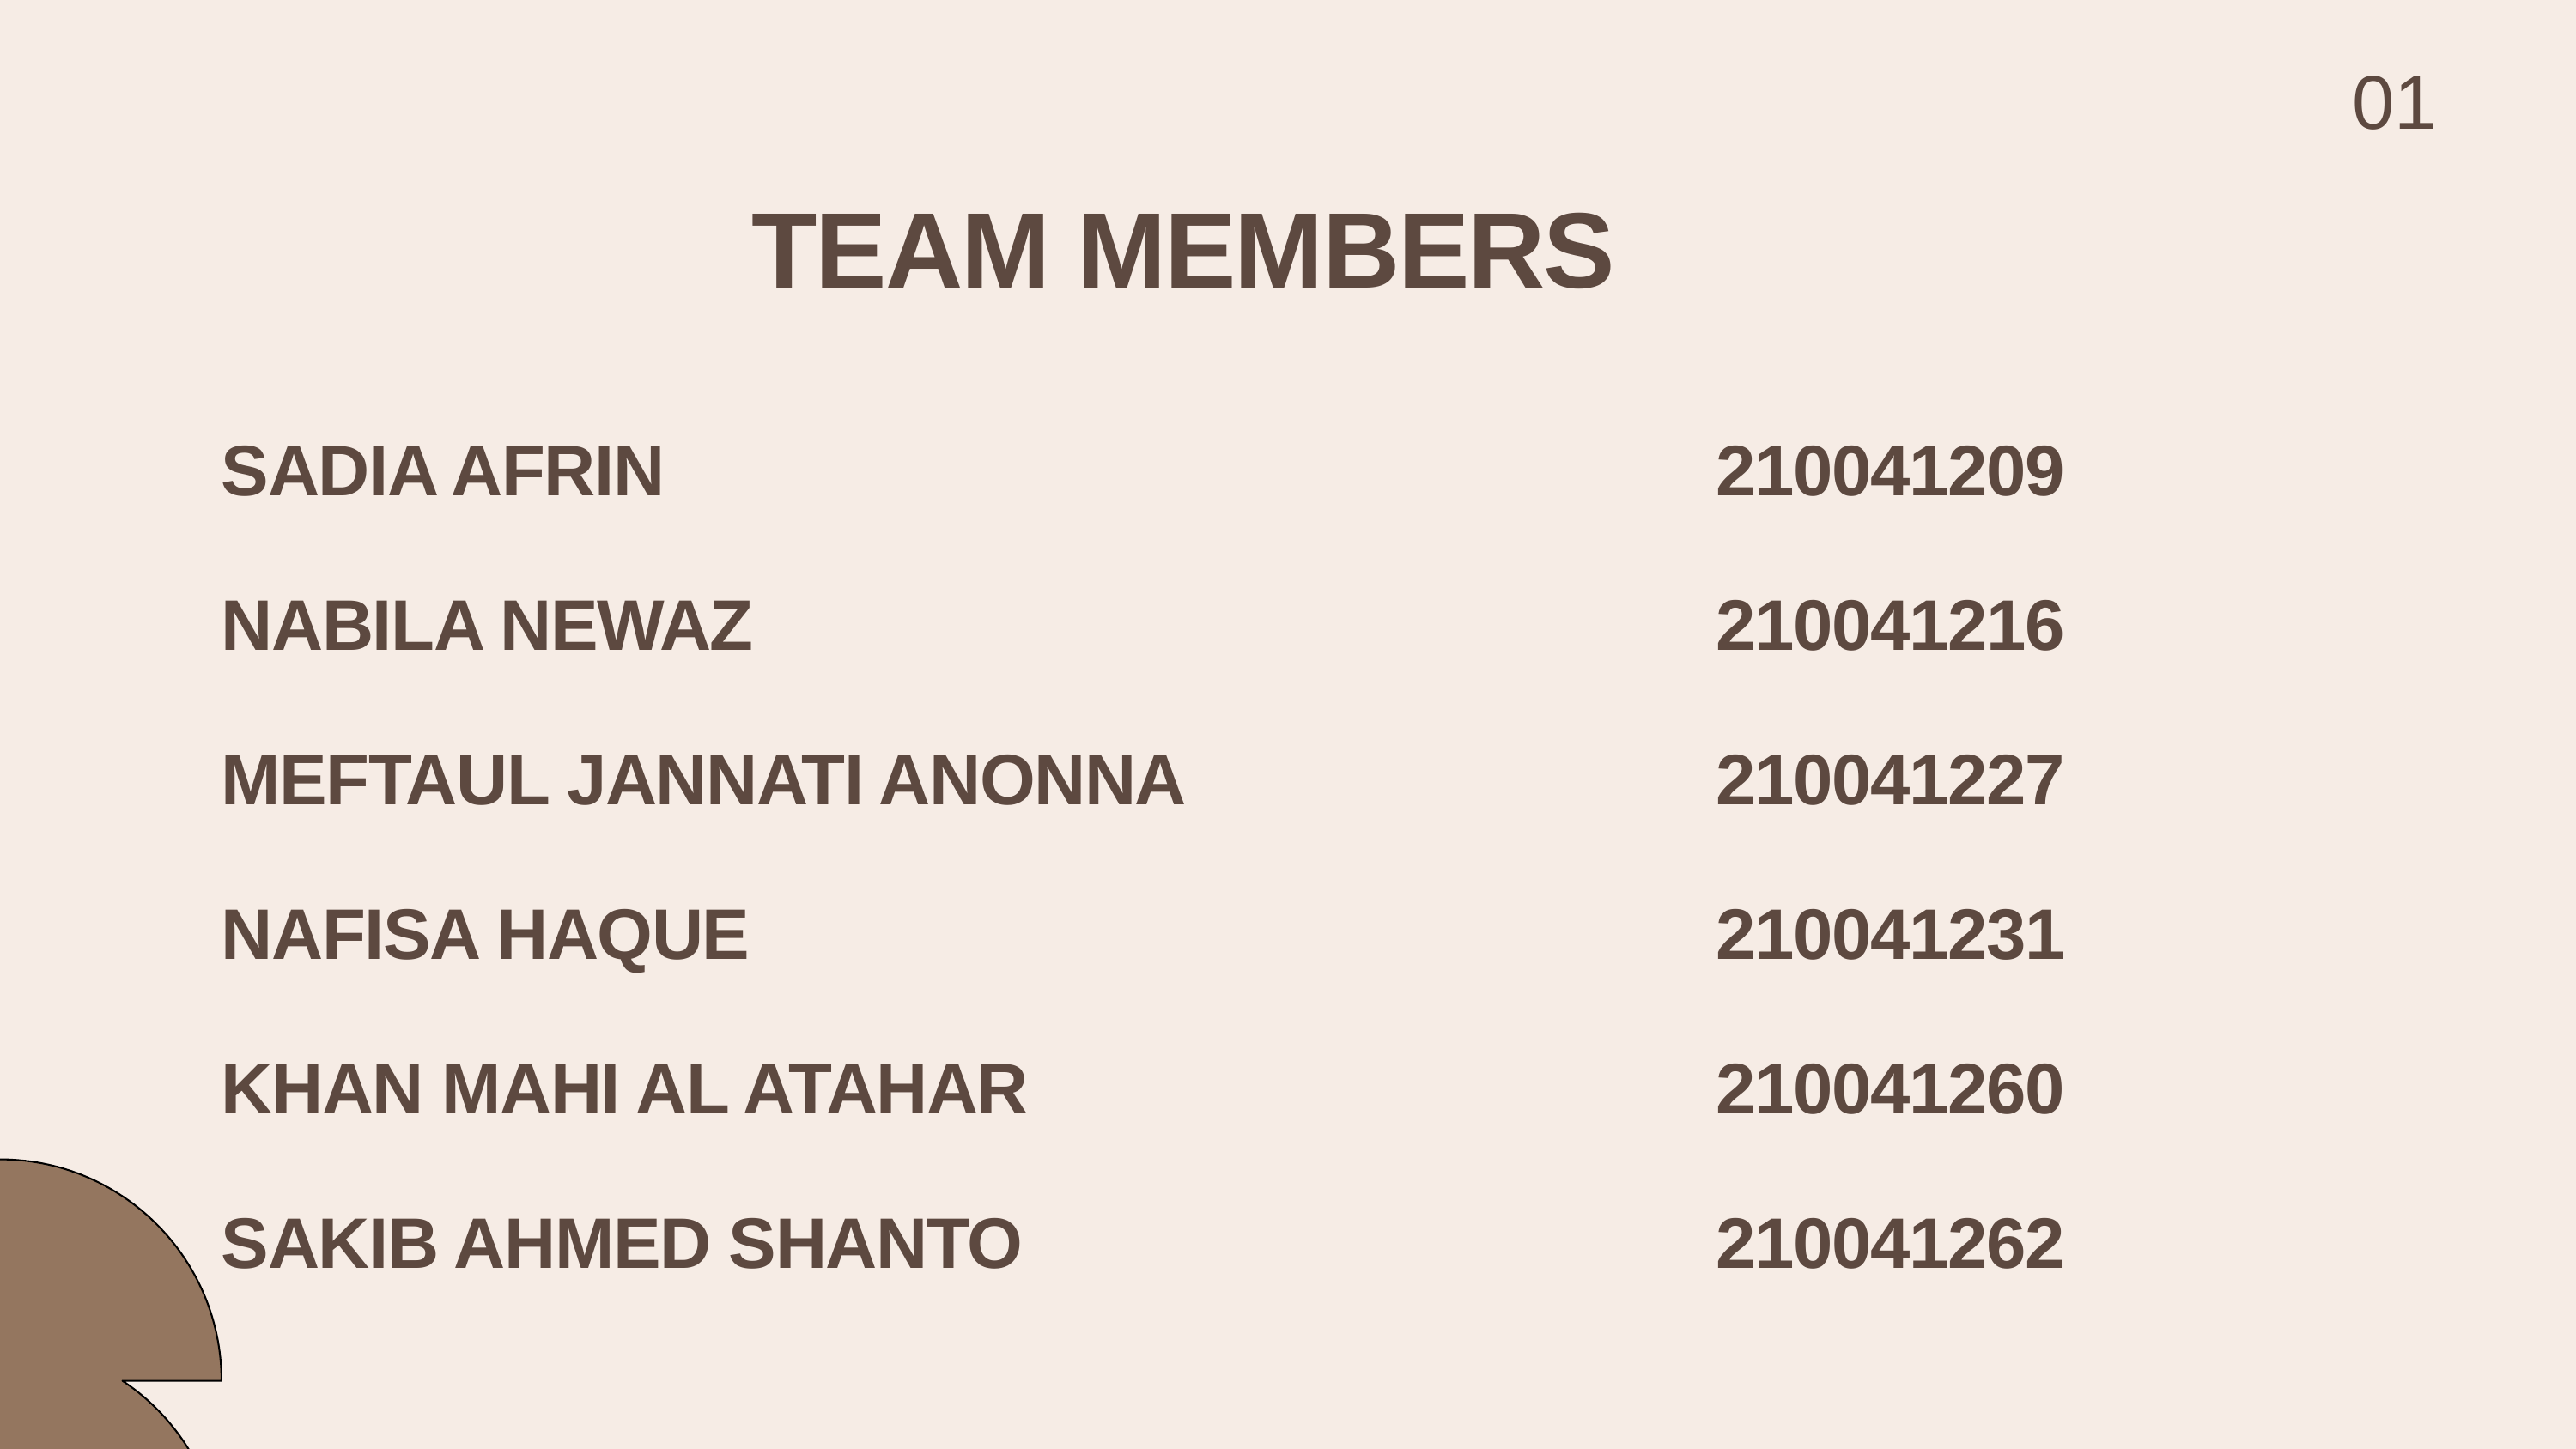

01
TEAM MEMBERS
SADIA AFRIN
NABILA NEWAZ
MEFTAUL JANNATI ANONNA
NAFISA HAQUE
KHAN MAHI AL ATAHAR
SAKIB AHMED SHANTO
210041209
210041216
210041227
210041231
210041260
210041262